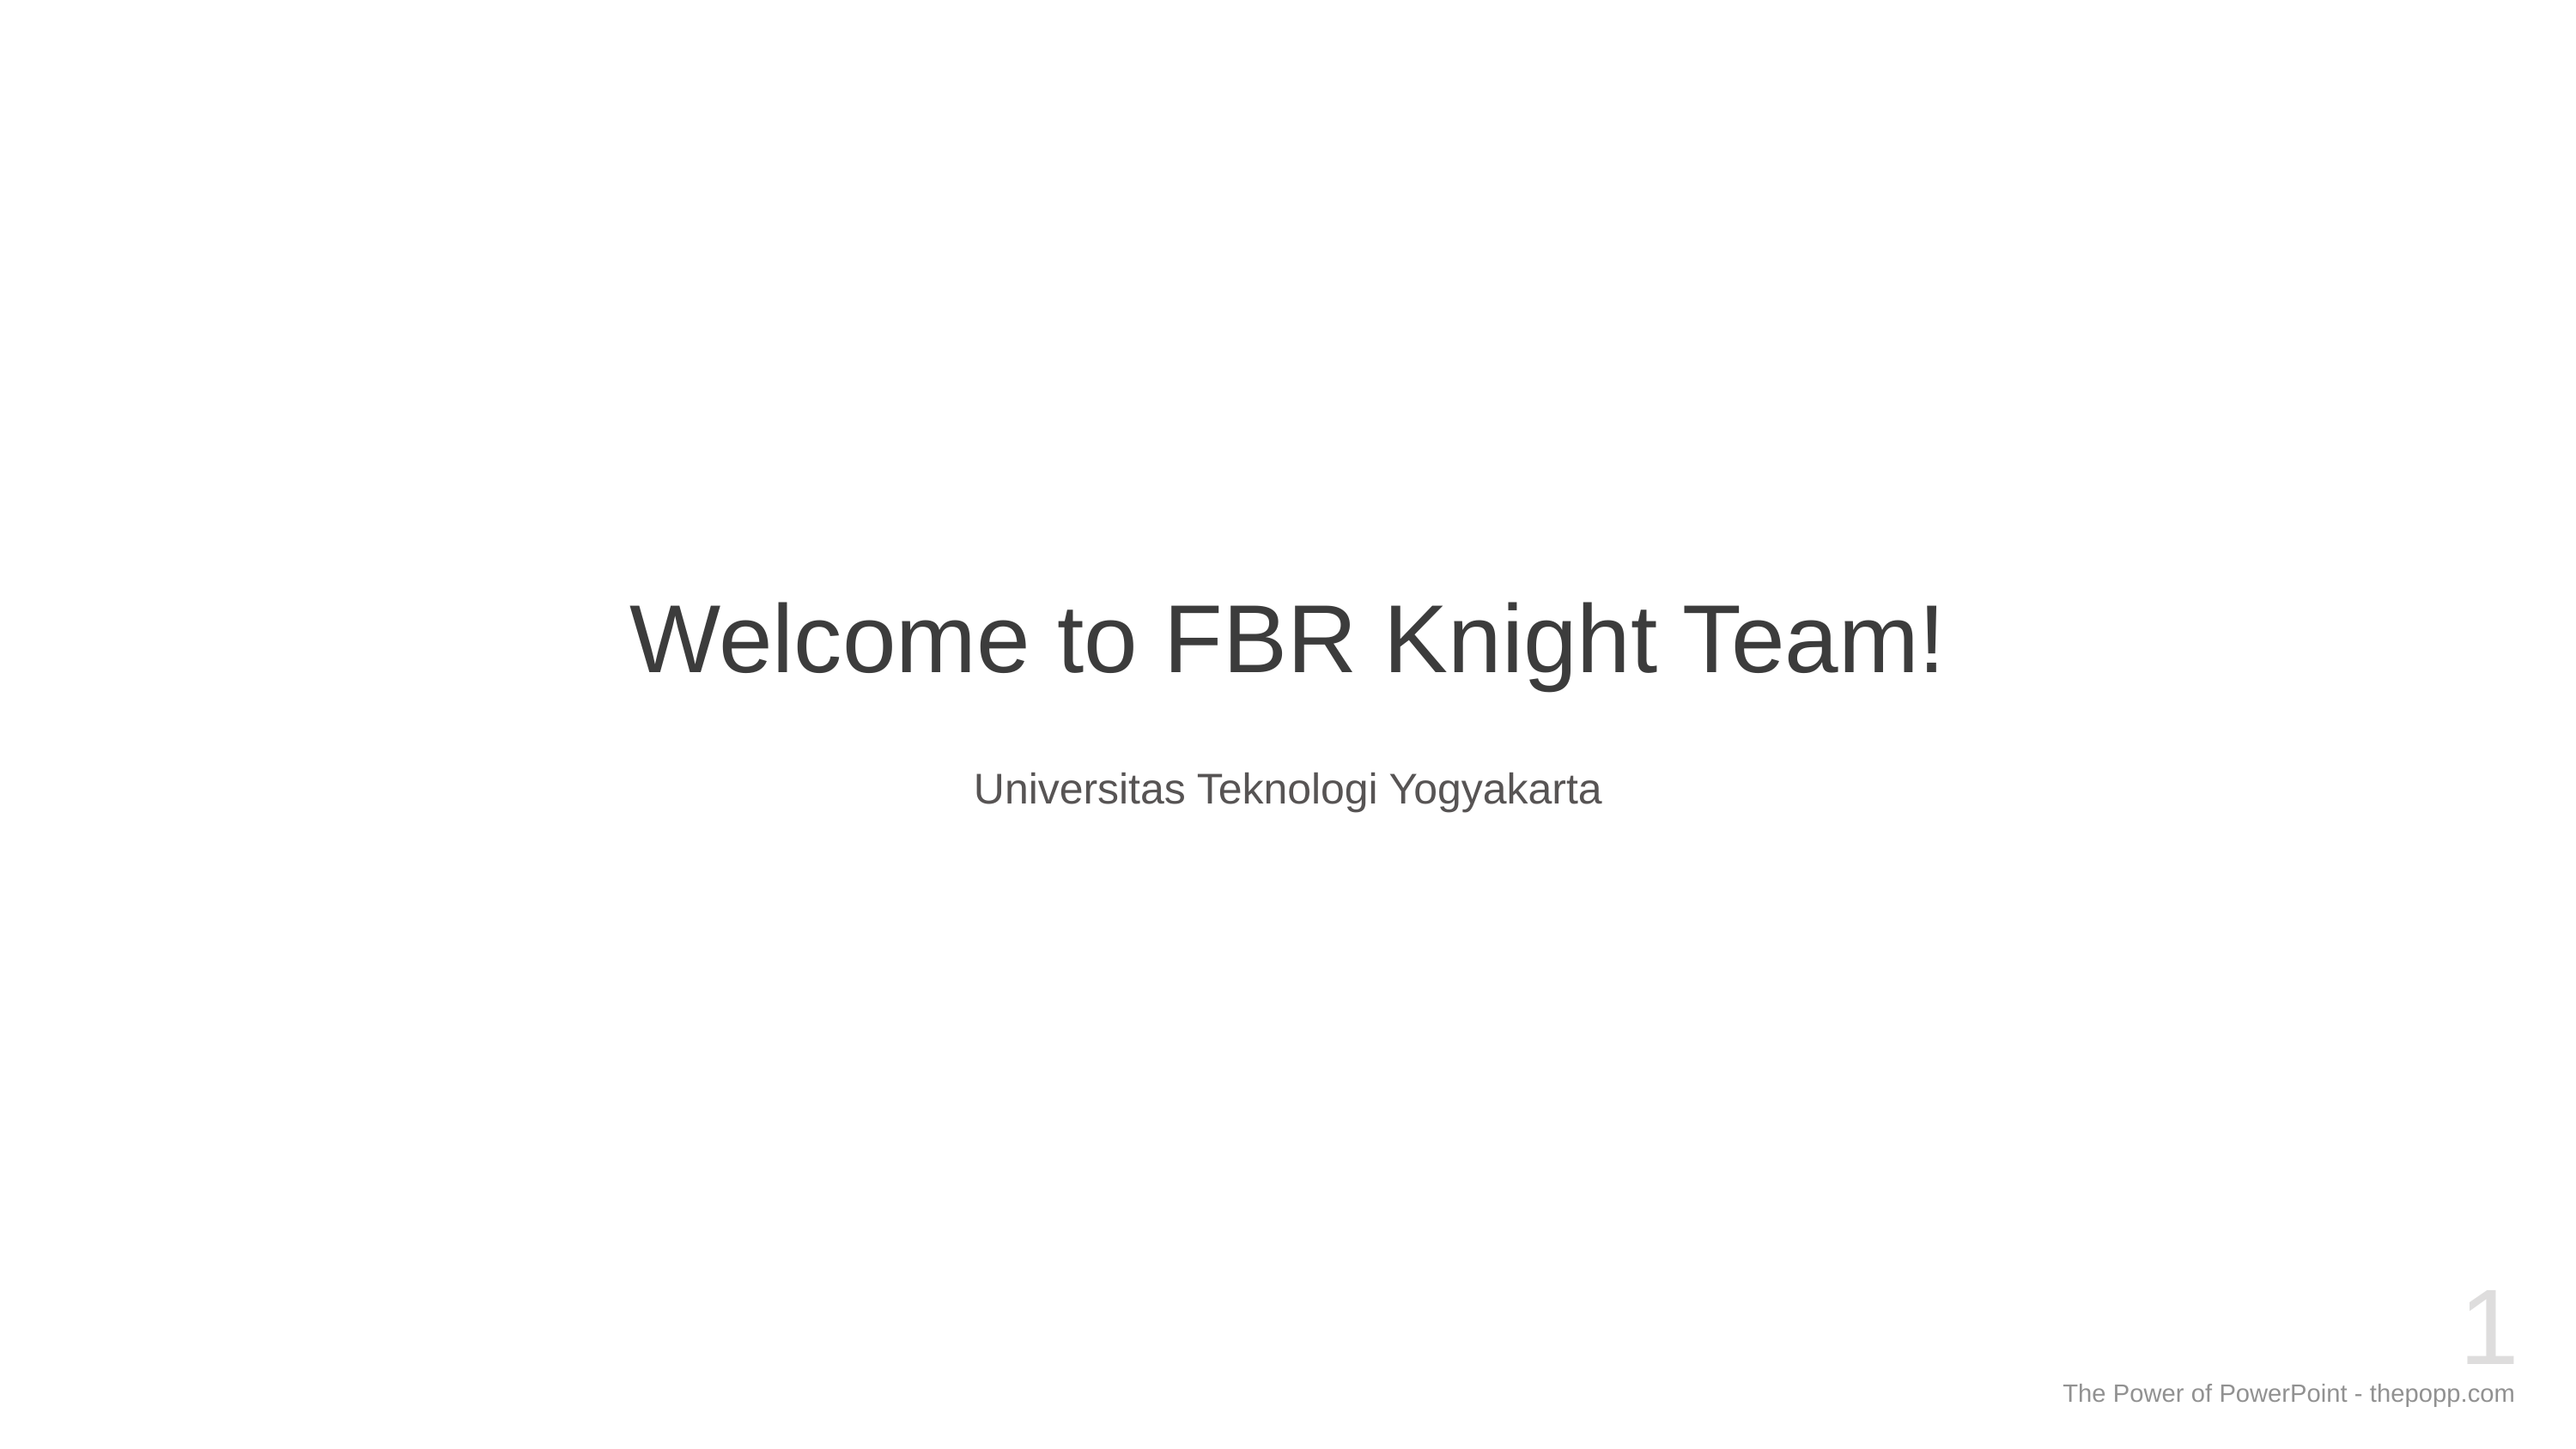

# Welcome to FBR Knight Team!
Universitas Teknologi Yogyakarta
1
The Power of PowerPoint - thepopp.com